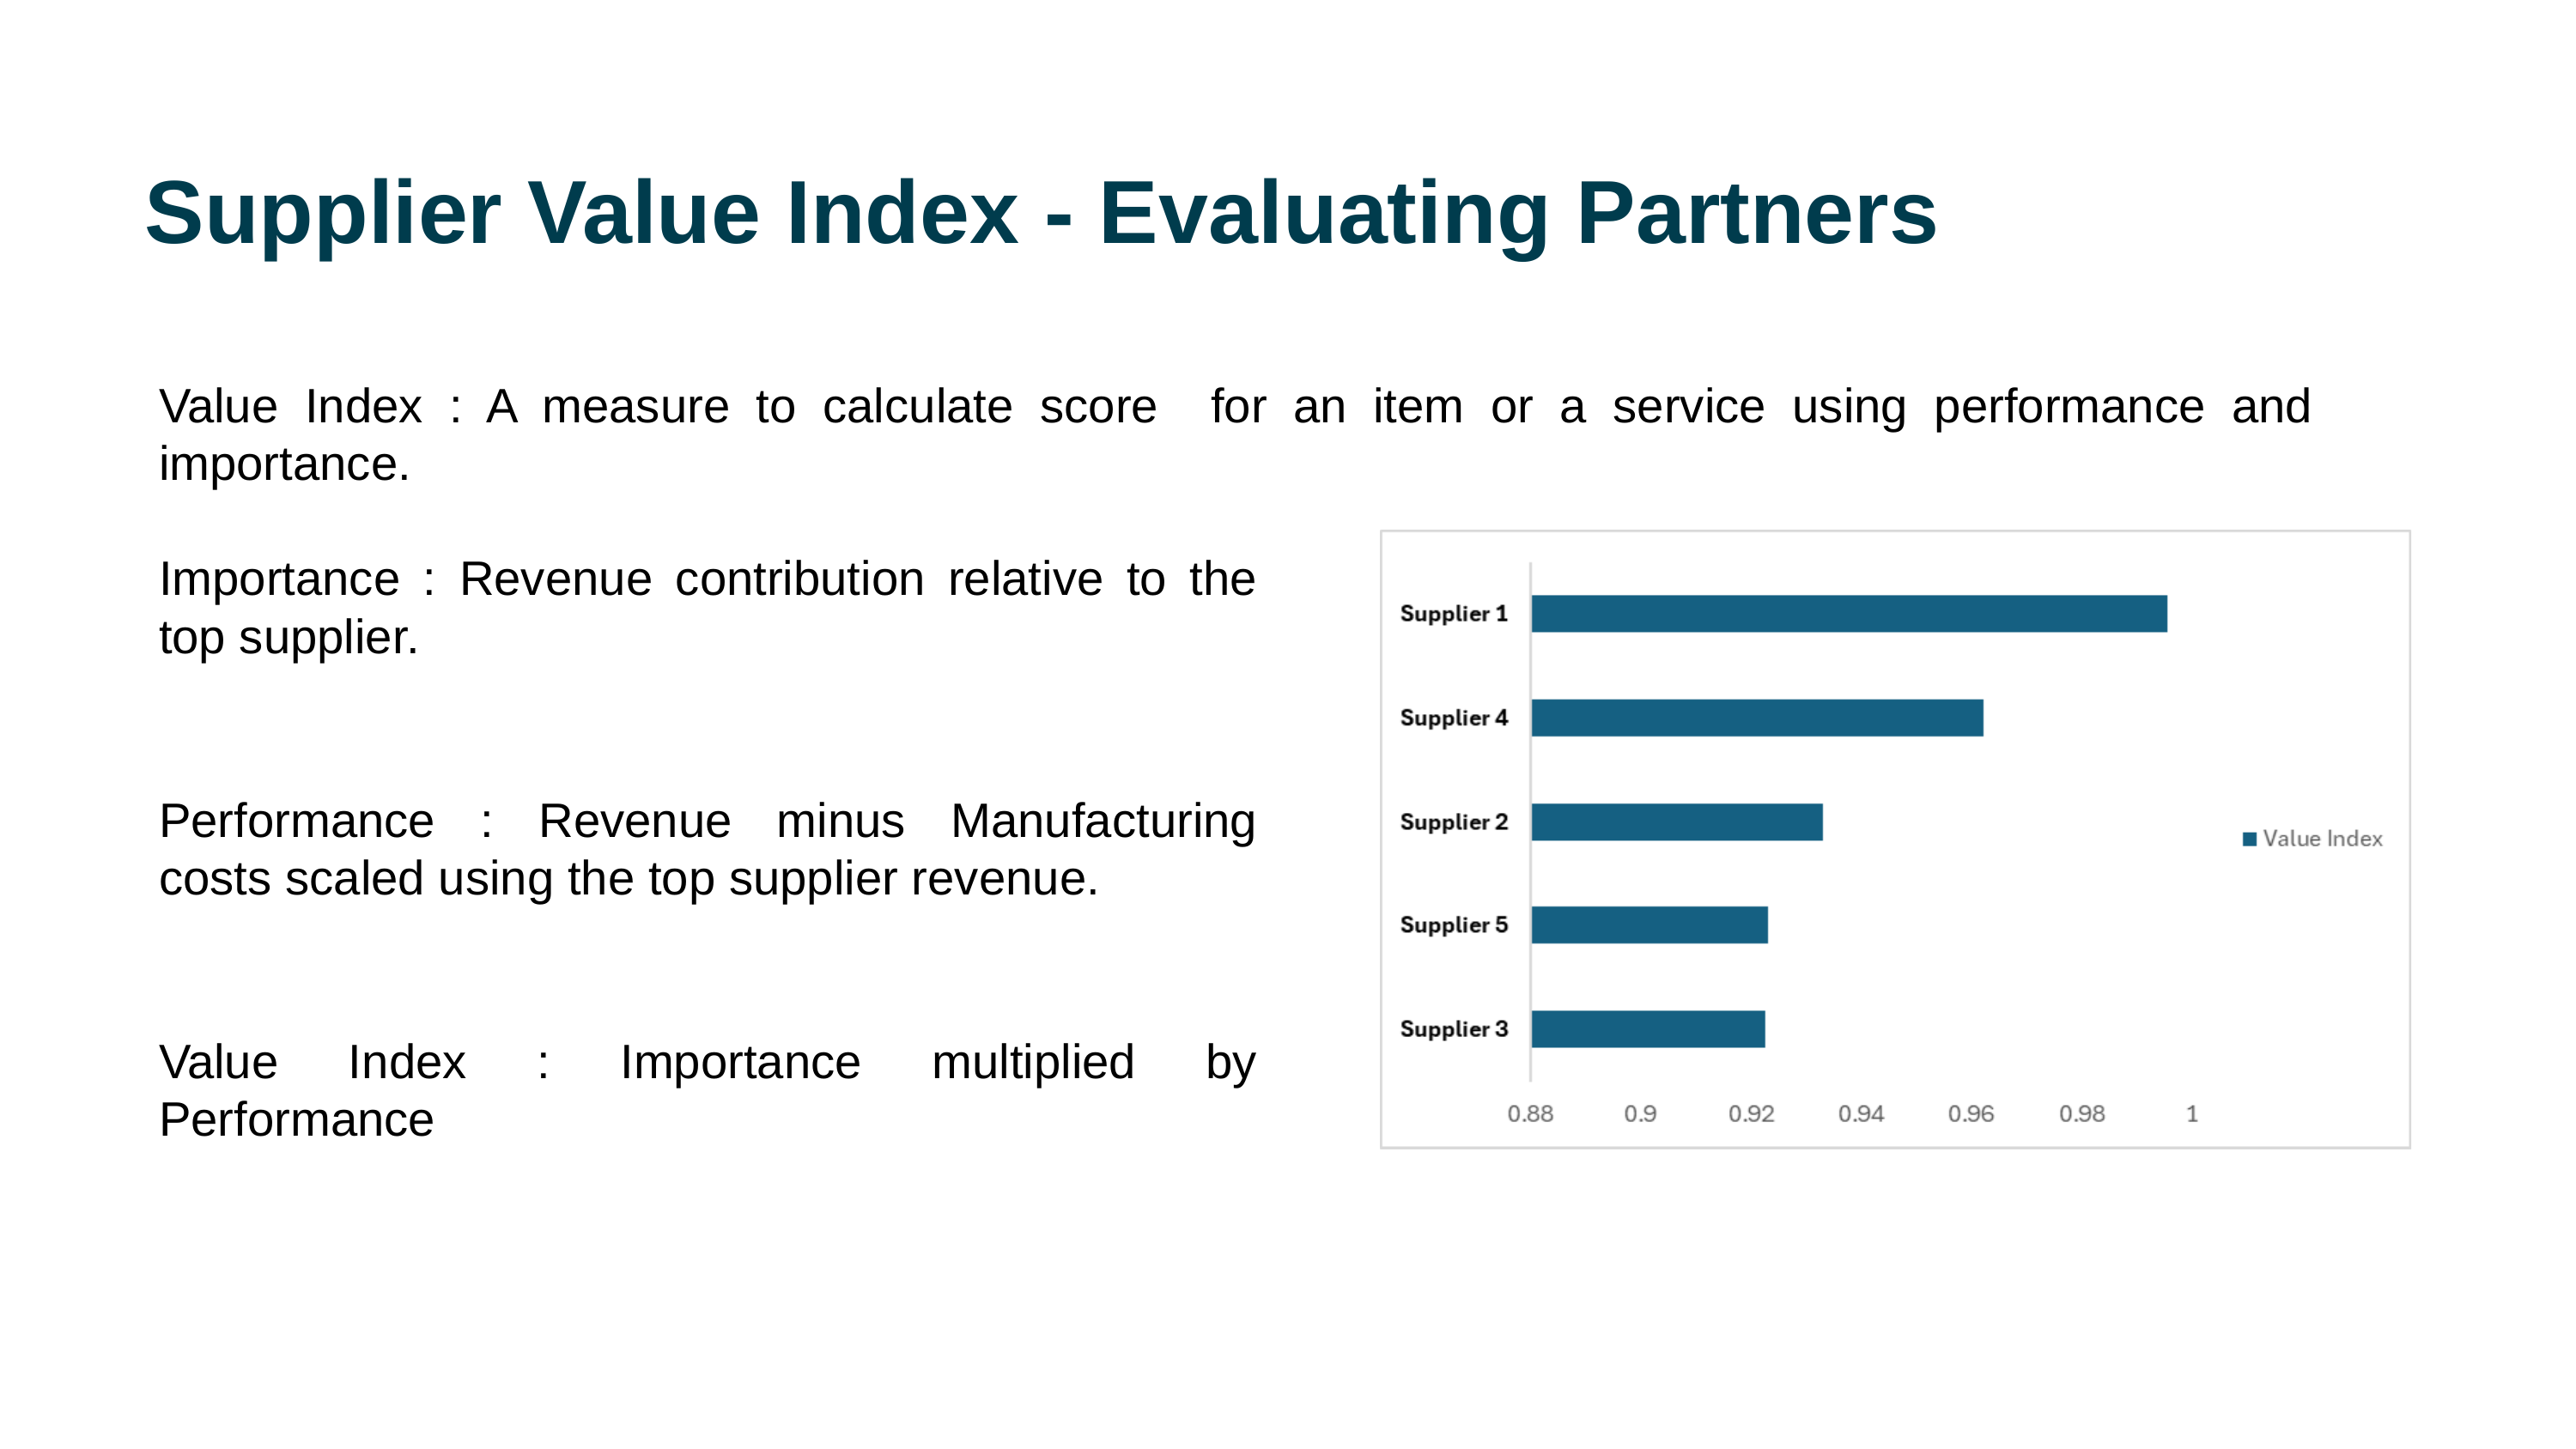

Supplier Value Index - Evaluating Partners
Value Index : A measure to calculate score  for an item or a service using performance and importance.

Importance : Revenue contribution relative to the top supplier.
Performance : Revenue minus Manufacturing costs scaled using the top supplier revenue.
Value Index : Importance multiplied by Performance